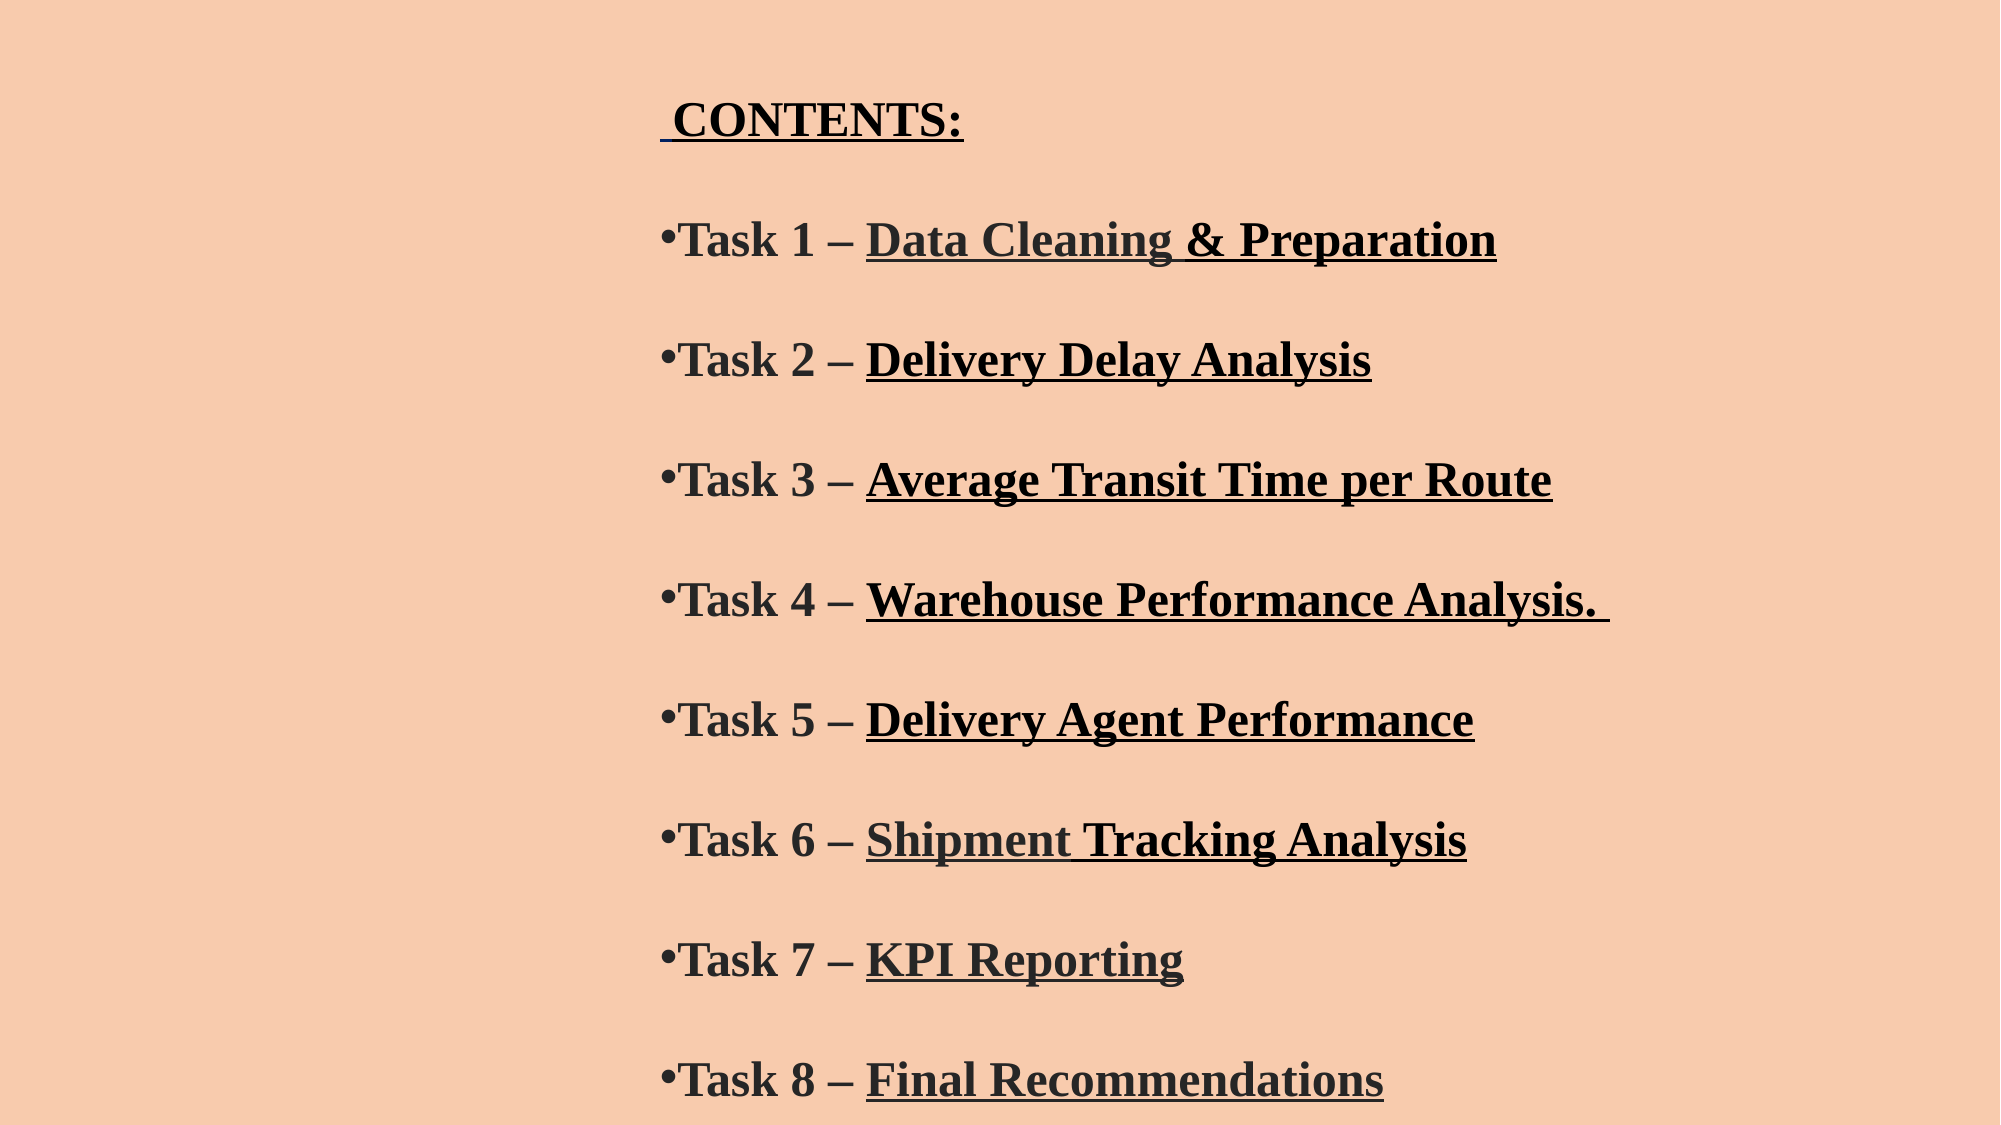

CONTENTS:
Task 1 – Data Cleaning & Preparation
Task 2 – Delivery Delay Analysis
Task 3 – Average Transit Time per Route
Task 4 – Warehouse Performance Analysis.
Task 5 – Delivery Agent Performance
Task 6 – Shipment Tracking Analysis
Task 7 – KPI Reporting
Task 8 – Final Recommendations